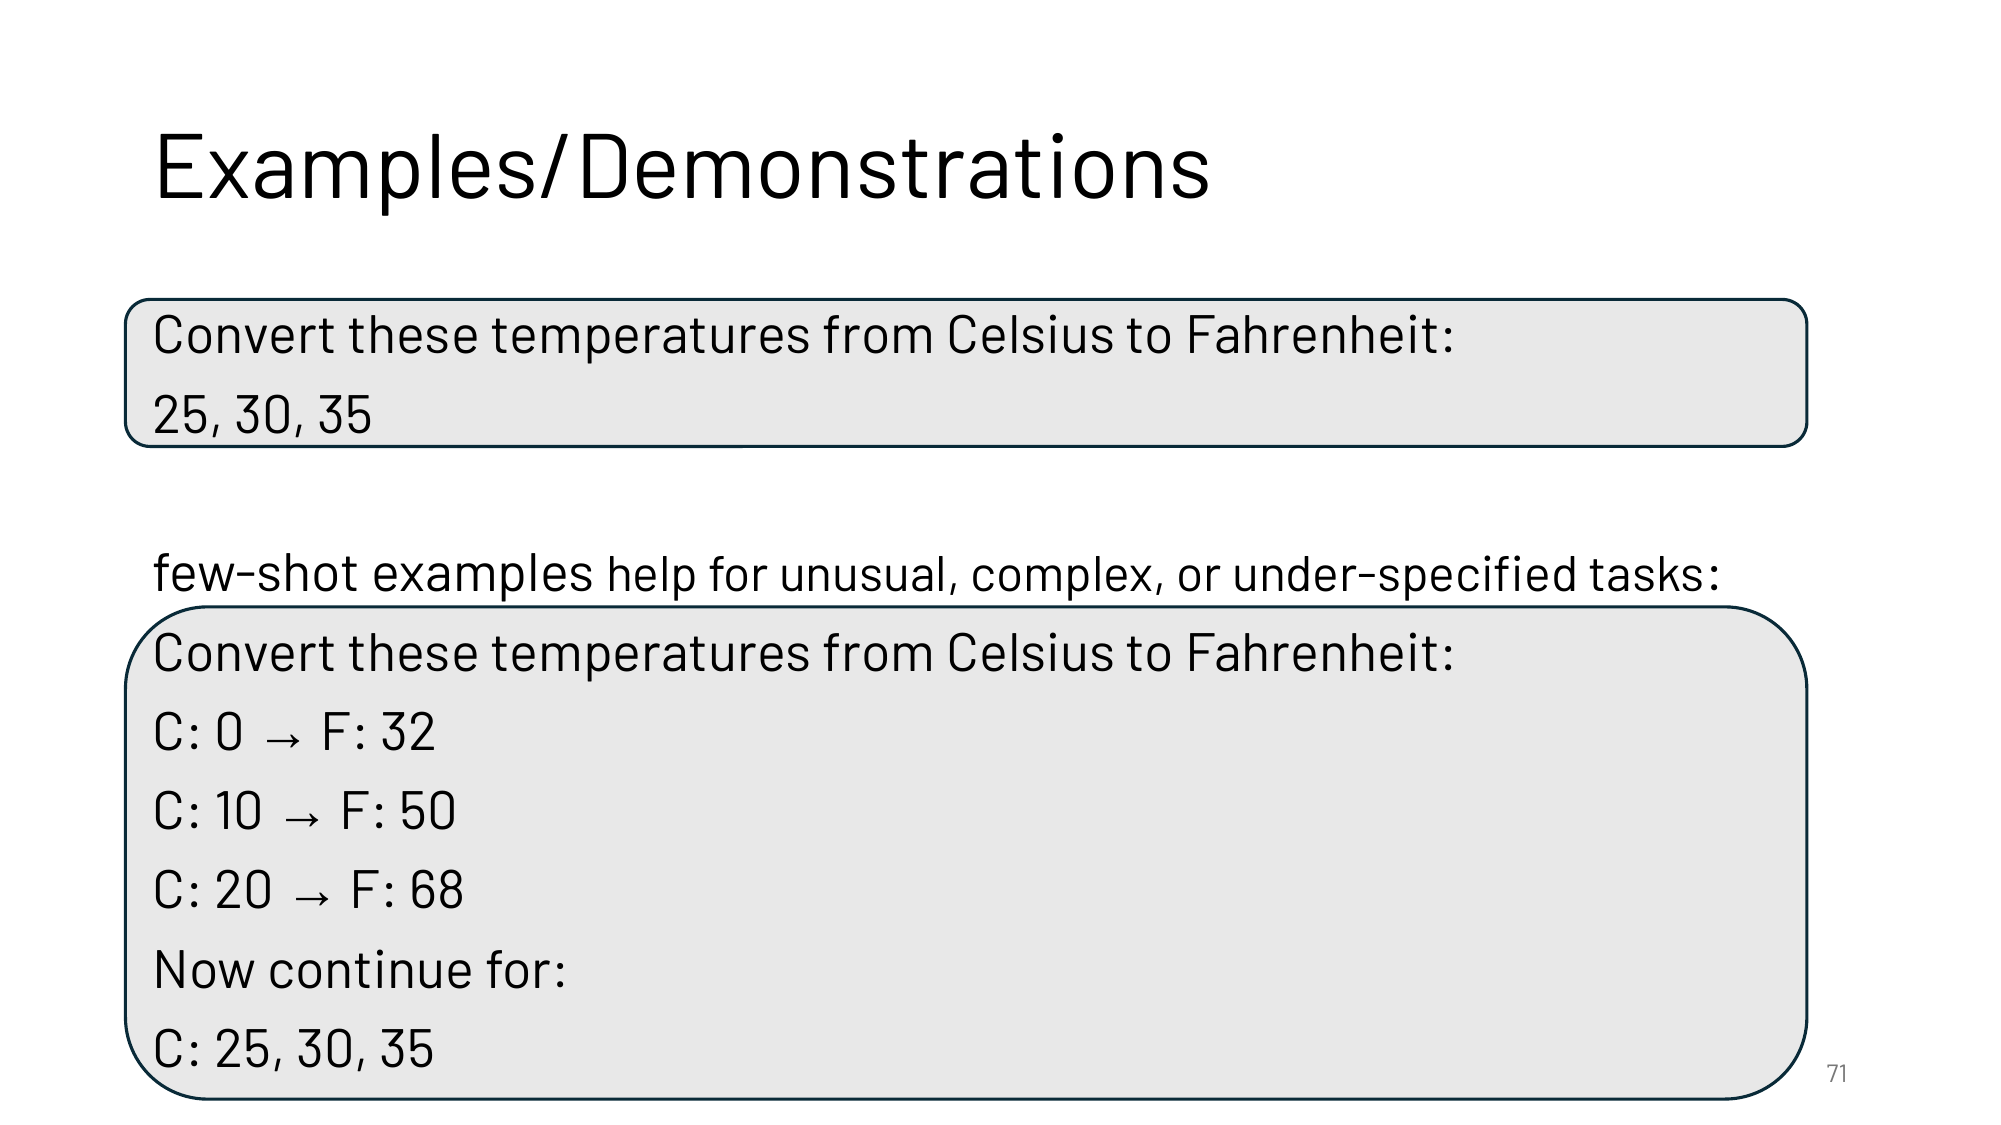

# Examples/Demonstrations

Convert these temperatures from Celsius to Fahrenheit:
25, 30, 35

few-shot examples help for unusual, complex, or under-specified tasks:
Convert these temperatures from Celsius to Fahrenheit:
C: 0 → F: 32
C: 10 → F: 50
C: 20 → F: 68
Now continue for:
C: 25, 30, 35

71